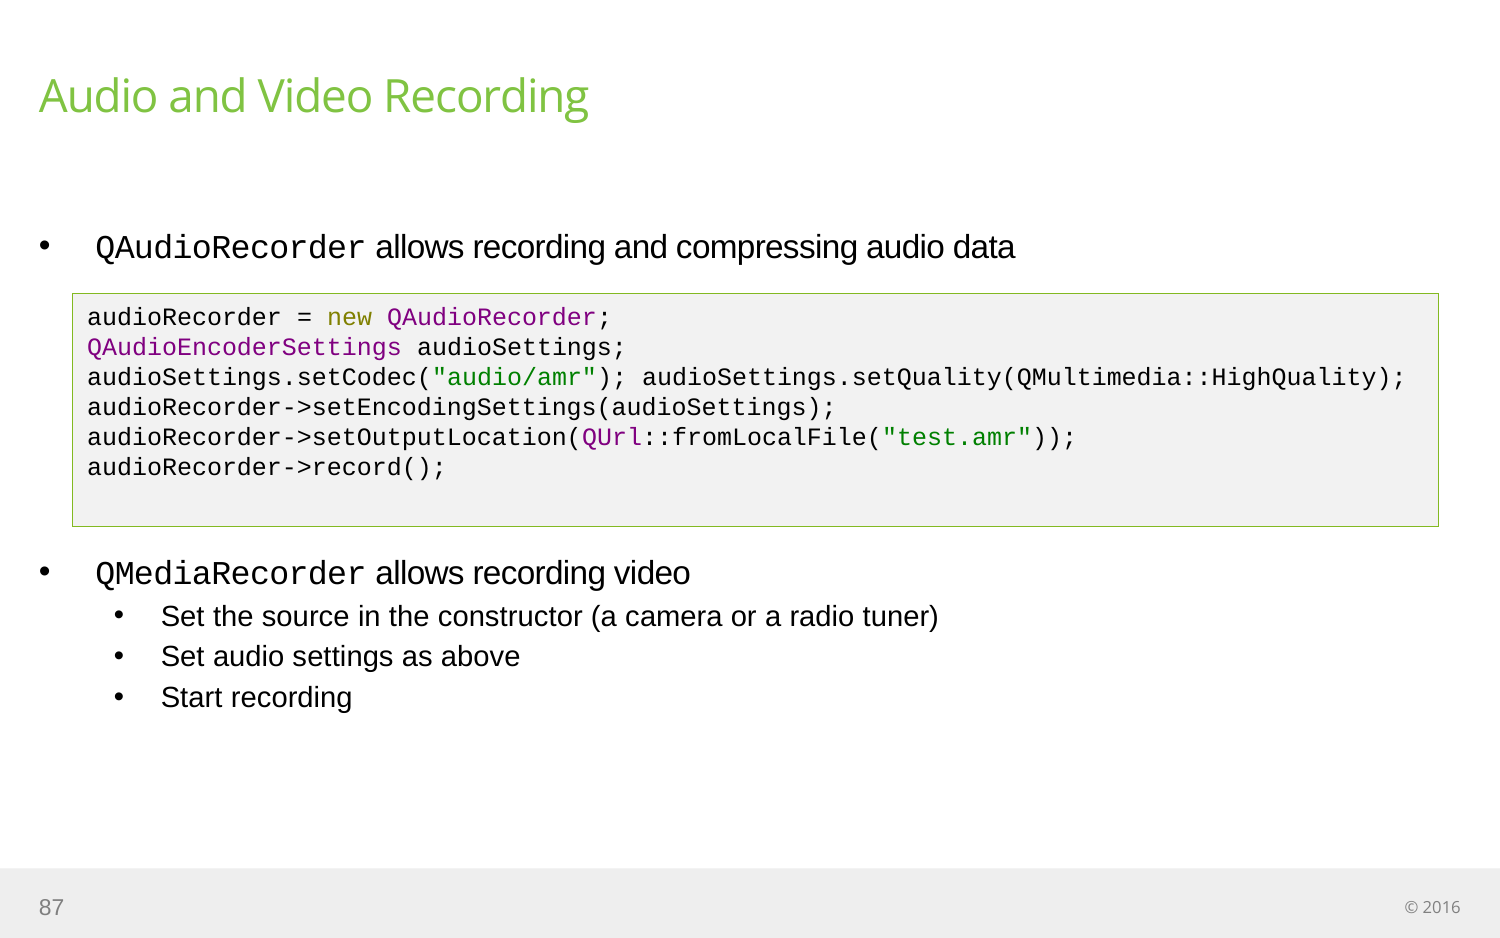

# Audio and Video Recording
QAudioRecorder allows recording and compressing audio data

QMediaRecorder allows recording video
Set the source in the constructor (a camera or a radio tuner)
Set audio settings as above
Start recording

audioRecorder = new QAudioRecorder;
QAudioEncoderSettings audioSettings;
audioSettings.setCodec("audio/amr"); audioSettings.setQuality(QMultimedia::HighQuality);
audioRecorder->setEncodingSettings(audioSettings);
audioRecorder->setOutputLocation(QUrl::fromLocalFile("test.amr"));
audioRecorder->record();
87
© 2016